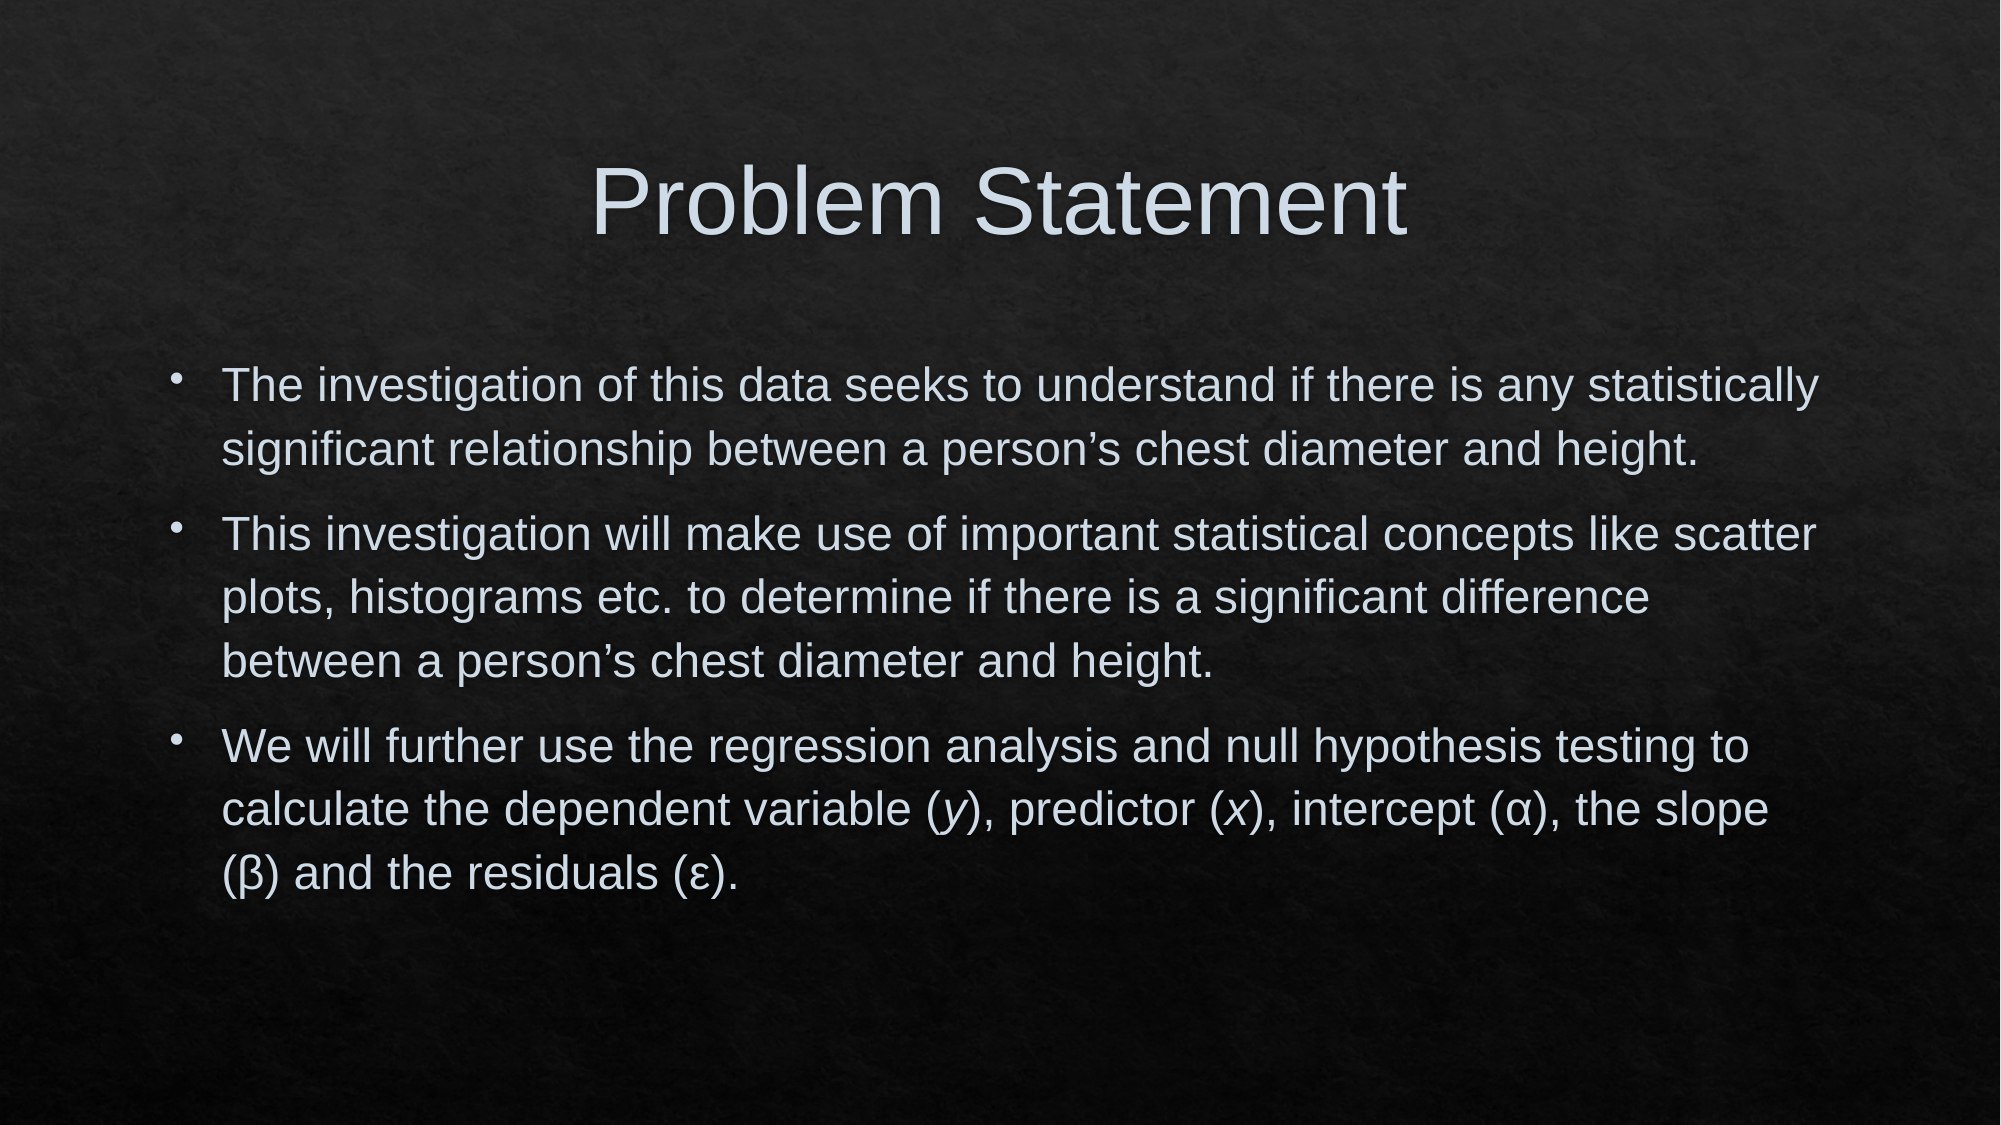

# Problem Statement
The investigation of this data seeks to understand if there is any statistically significant relationship between a person’s chest diameter and height.
This investigation will make use of important statistical concepts like scatter plots, histograms etc. to determine if there is a significant difference between a person’s chest diameter and height.
We will further use the regression analysis and null hypothesis testing to calculate the dependent variable (y), predictor (x), intercept (α), the slope (β) and the residuals (ε).